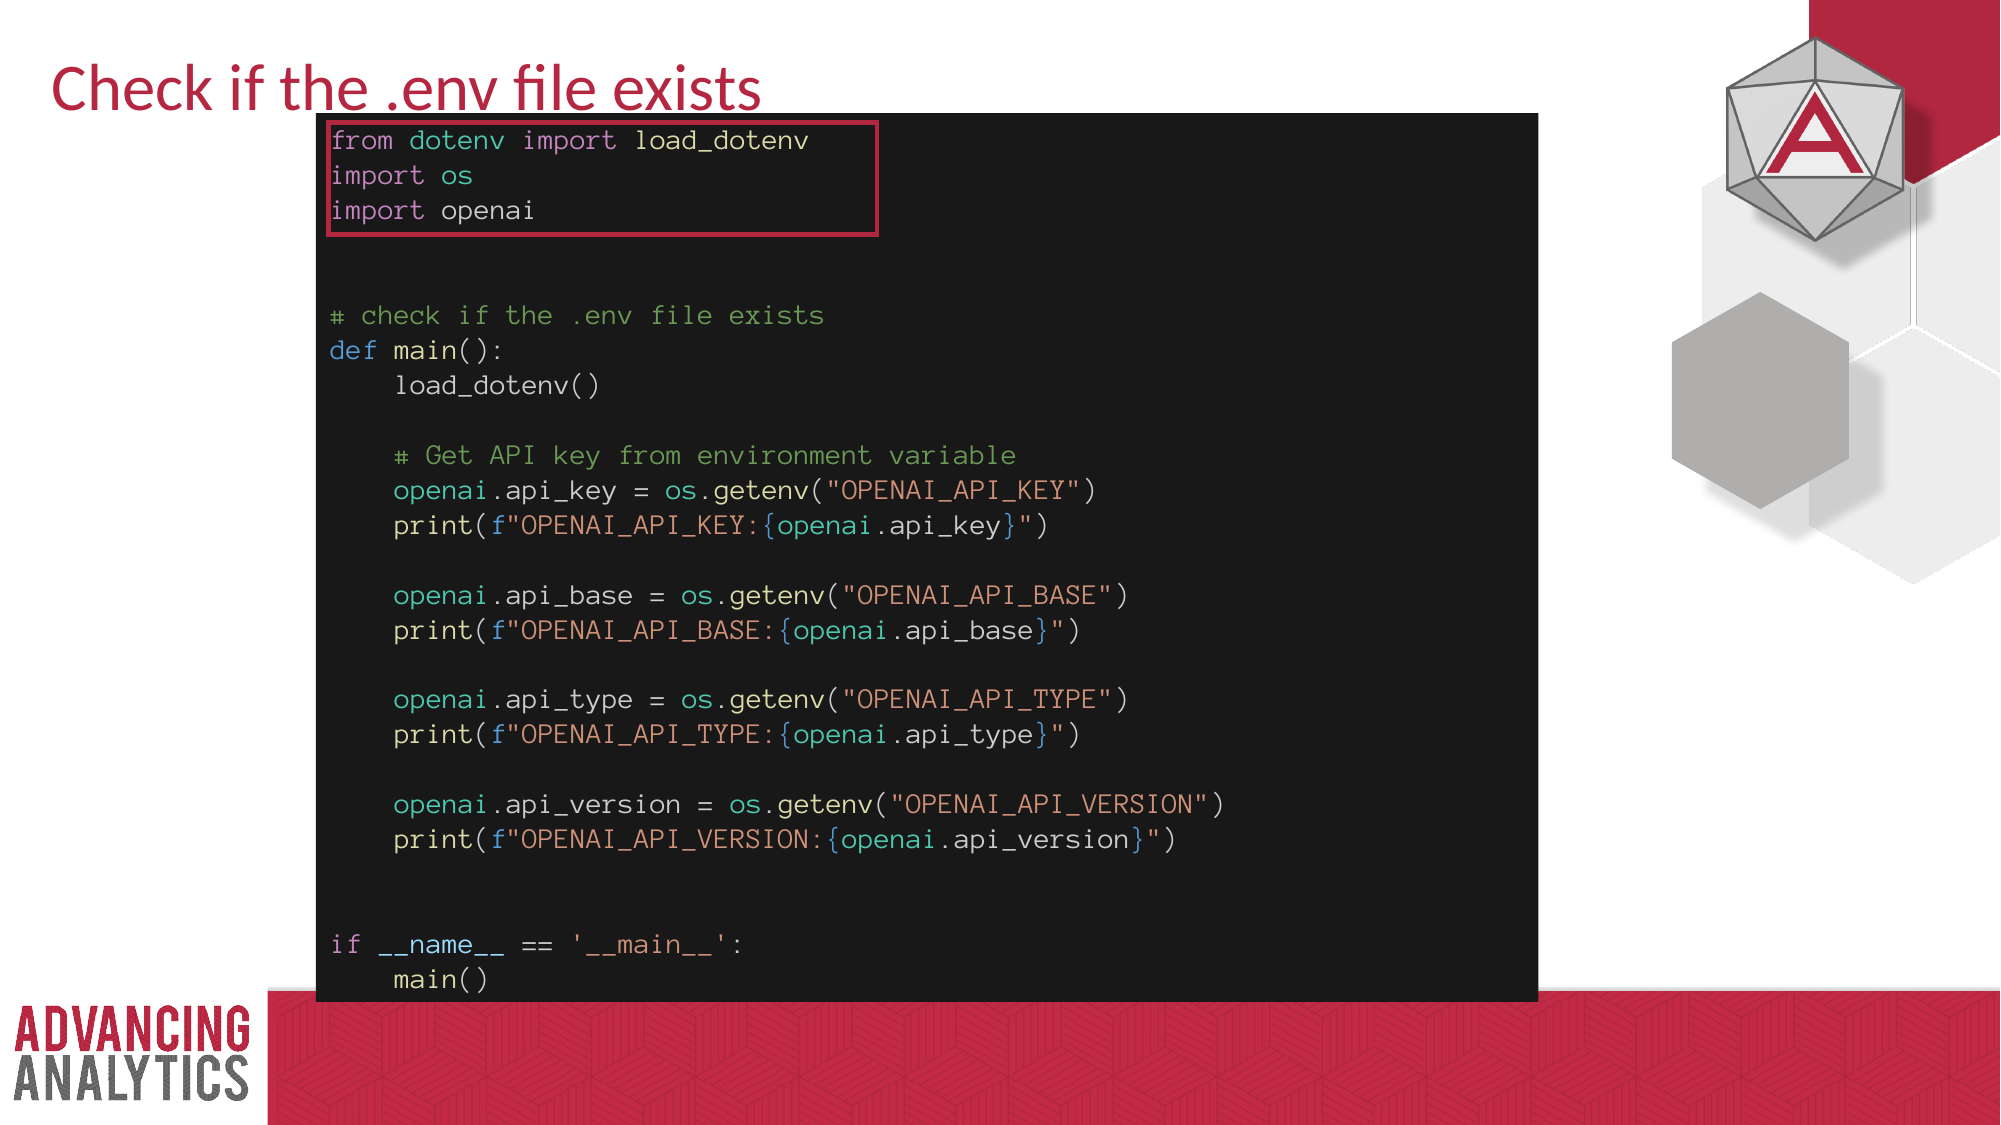

# Check if the .env file exists
from dotenv import load_dotenv
import os
import openai
# check if the .env file exists
def main():
    load_dotenv()

    # Get API key from environment variable
    openai.api_key = os.getenv("OPENAI_API_KEY")
    print(f"OPENAI_API_KEY:{openai.api_key}")
    openai.api_base = os.getenv("OPENAI_API_BASE")
    print(f"OPENAI_API_BASE:{openai.api_base}")
    openai.api_type = os.getenv("OPENAI_API_TYPE")
    print(f"OPENAI_API_TYPE:{openai.api_type}")
    openai.api_version = os.getenv("OPENAI_API_VERSION")
    print(f"OPENAI_API_VERSION:{openai.api_version}")
if __name__ == '__main__':
    main()